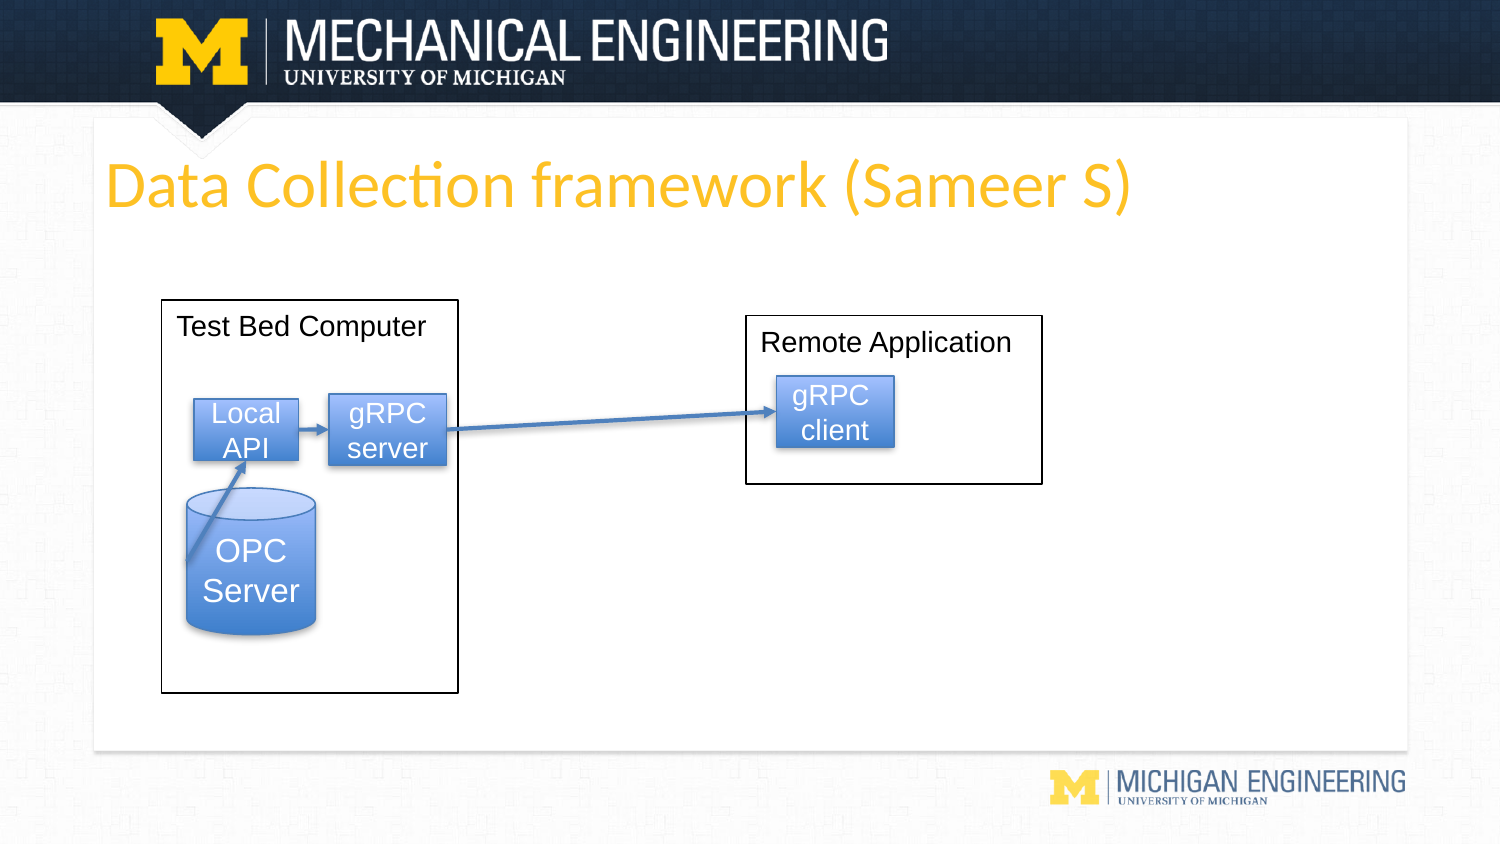

# Data Collection framework (Sameer S)
Test Bed Computer
Remote Application
gRPC
client
gRPC server
Local API
OPC Server